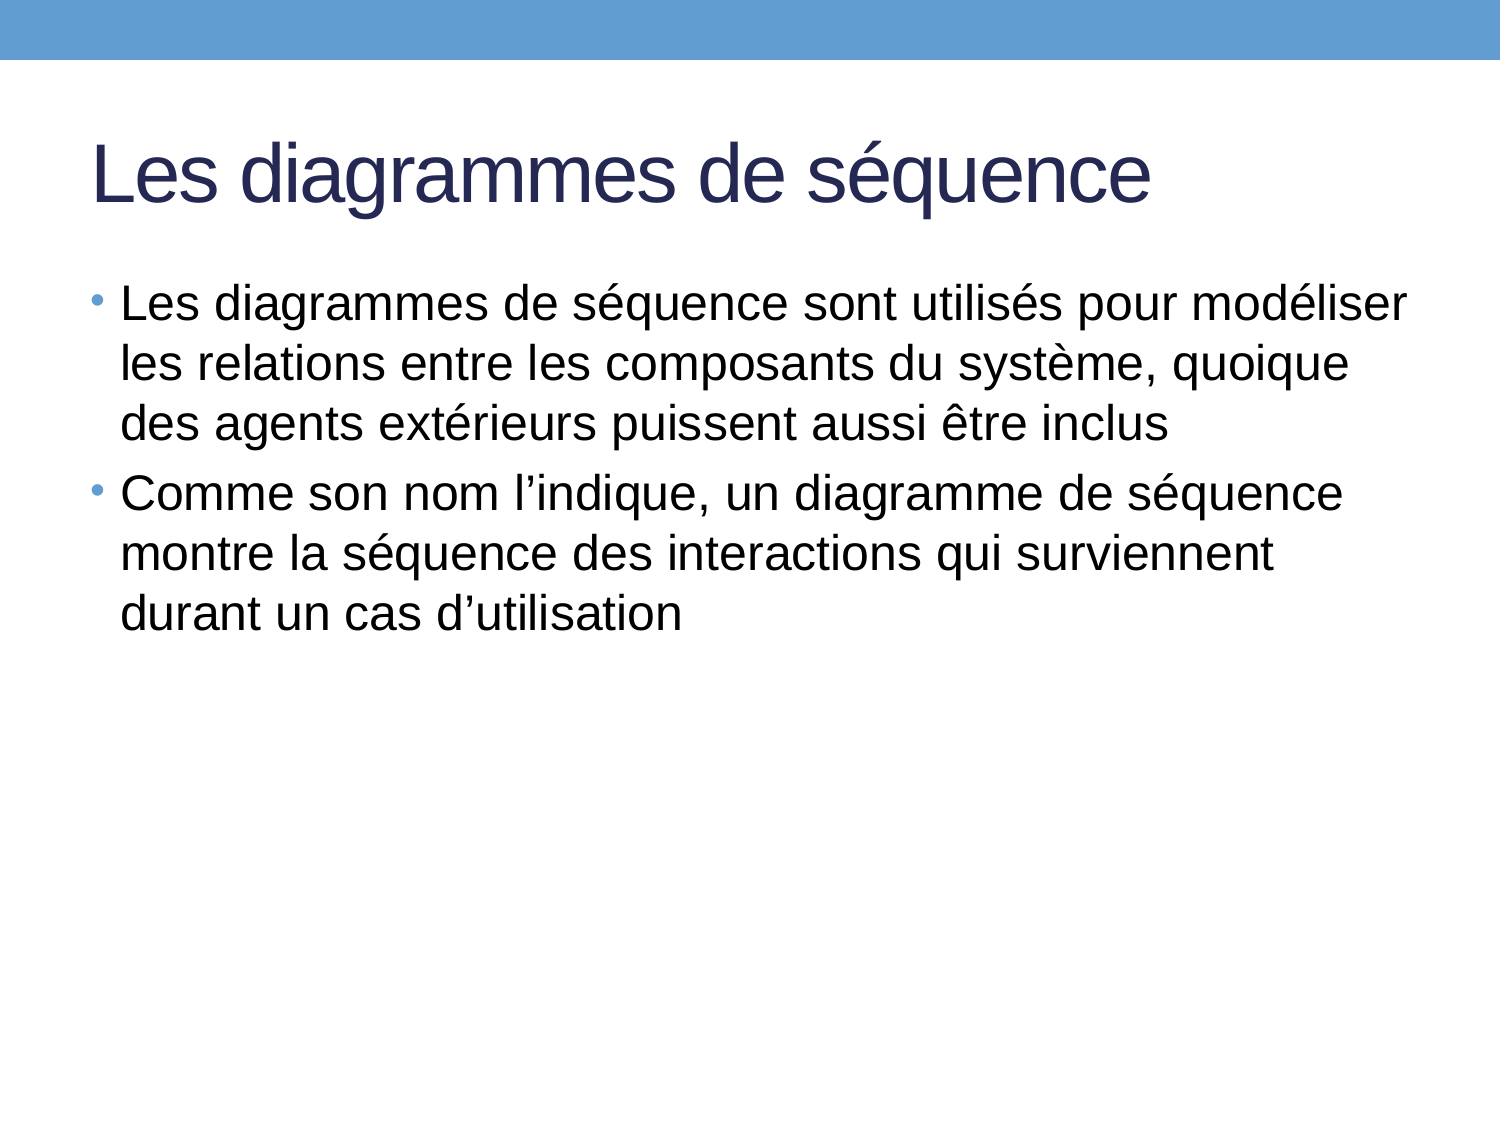

# Les diagrammes de séquence
Les diagrammes de séquence sont utilisés pour modéliser les relations entre les composants du système, quoique des agents extérieurs puissent aussi être inclus
Comme son nom l’indique, un diagramme de séquence montre la séquence des interactions qui surviennent durant un cas d’utilisation